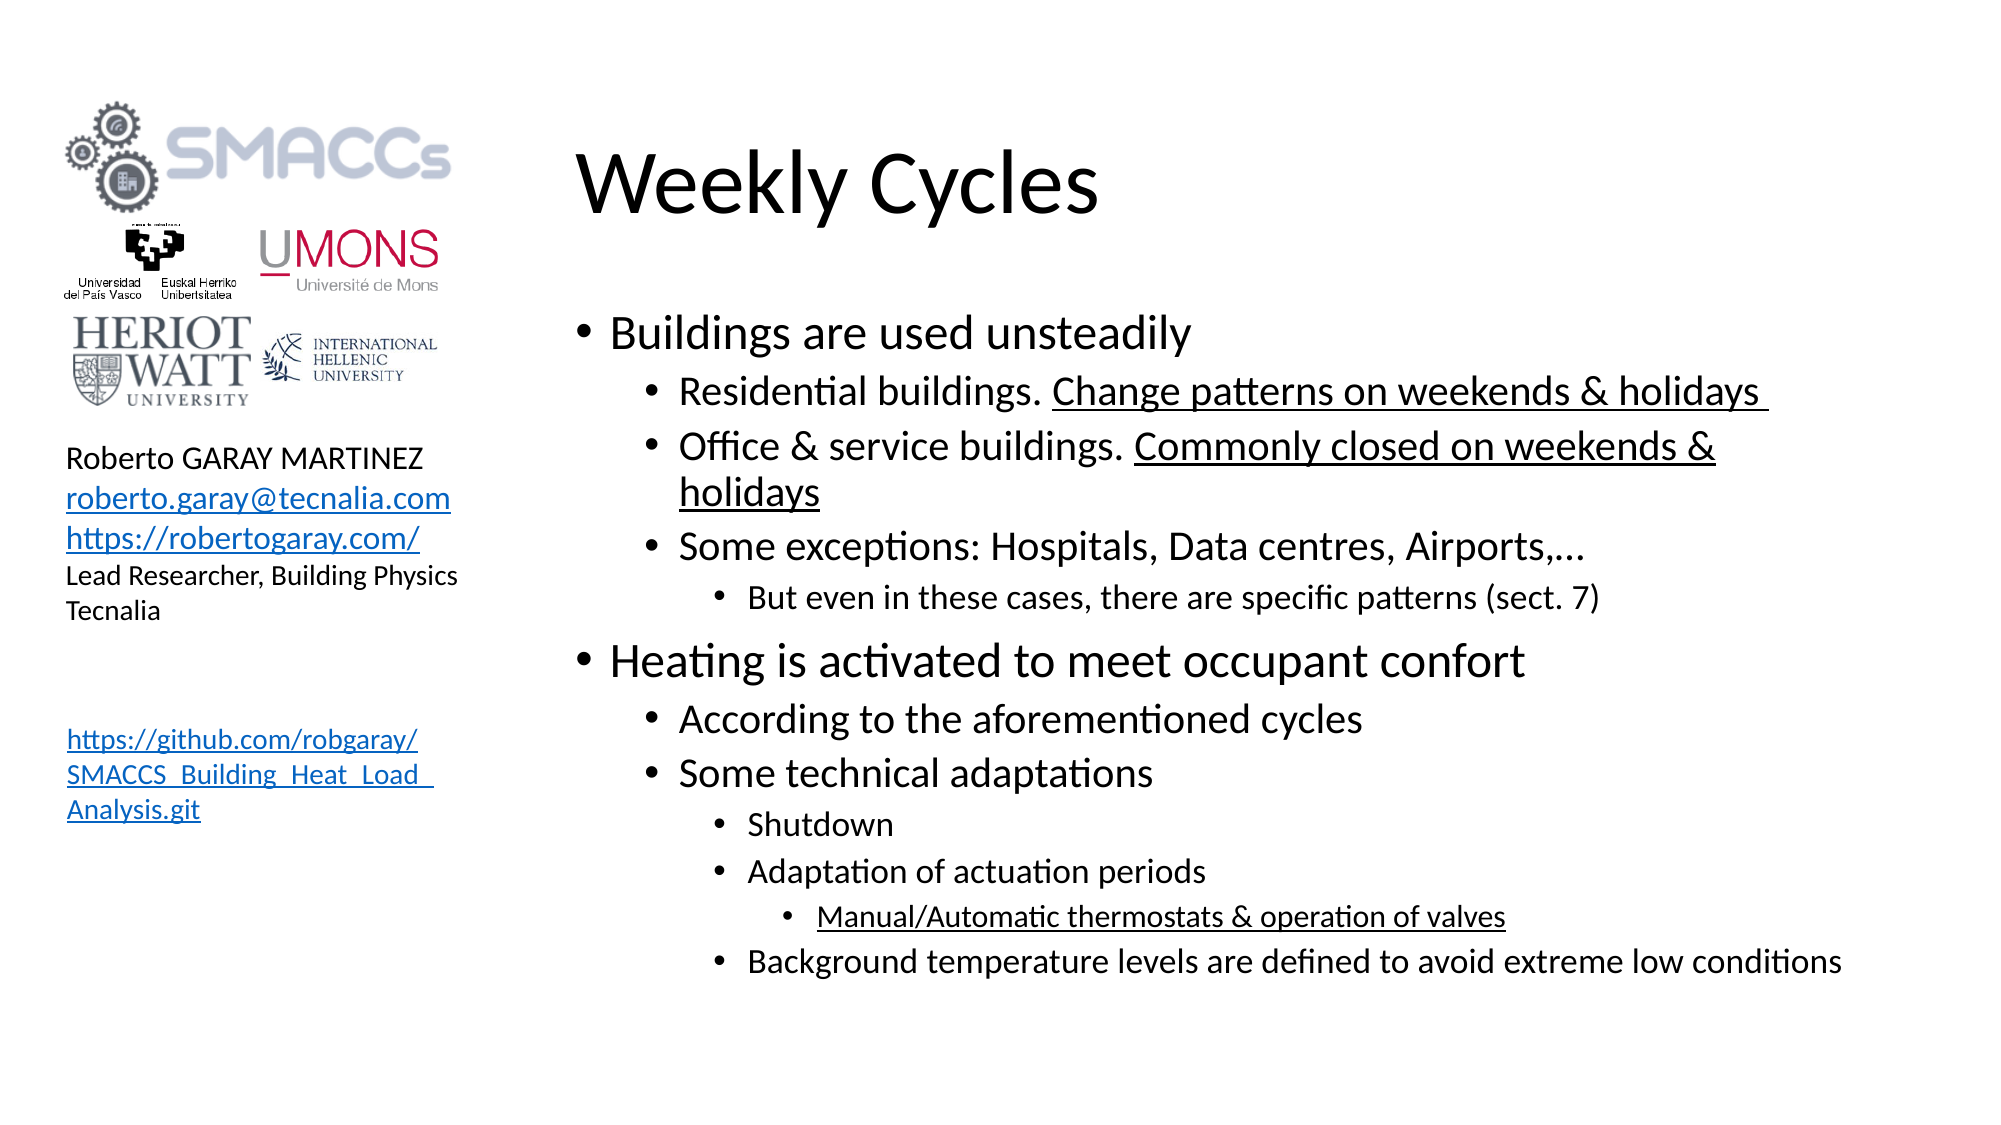

# Weekly Cycles
Buildings are used unsteadily
Residential buildings. Change patterns on weekends & holidays
Office & service buildings. Commonly closed on weekends & holidays
Some exceptions: Hospitals, Data centres, Airports,…
But even in these cases, there are specific patterns (sect. 7)
Heating is activated to meet occupant confort
According to the aforementioned cycles
Some technical adaptations
Shutdown
Adaptation of actuation periods
Manual/Automatic thermostats & operation of valves
Background temperature levels are defined to avoid extreme low conditions